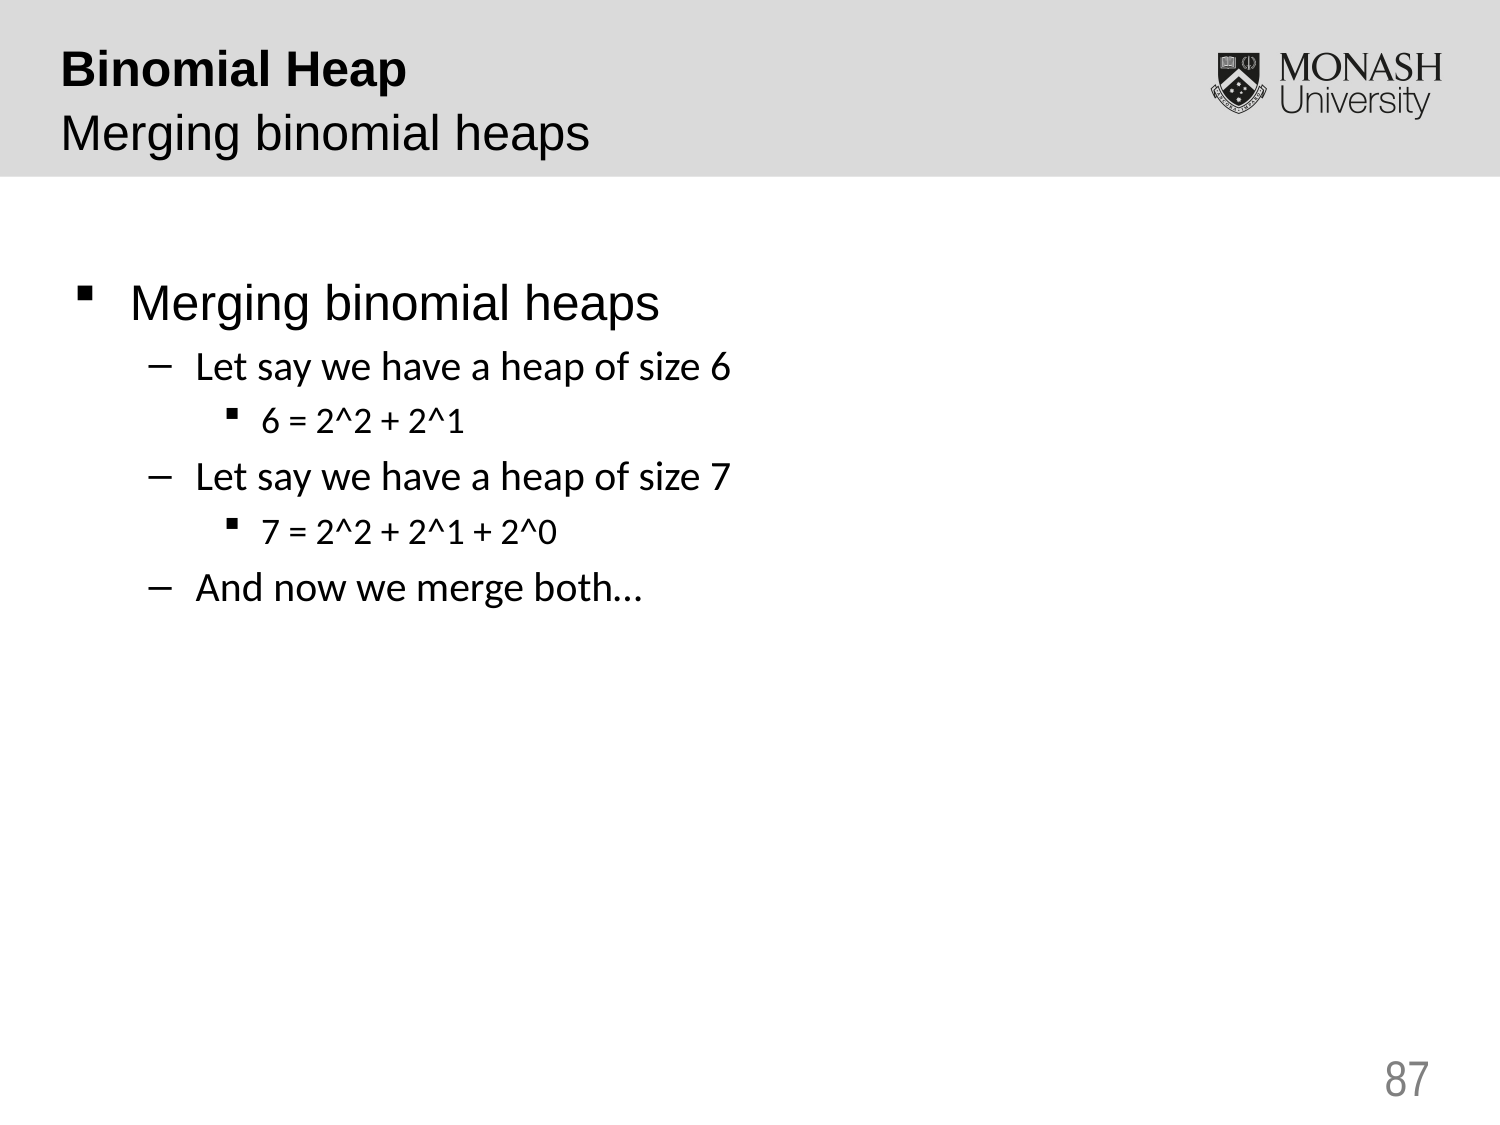

Binomial Heap
Merging binomial heaps
Merging binomial heaps
Let say we have a heap of size 6
6 = 2^2 + 2^1
Let say we have a heap of size 7
7 = 2^2 + 2^1 + 2^0
And now we merge both…